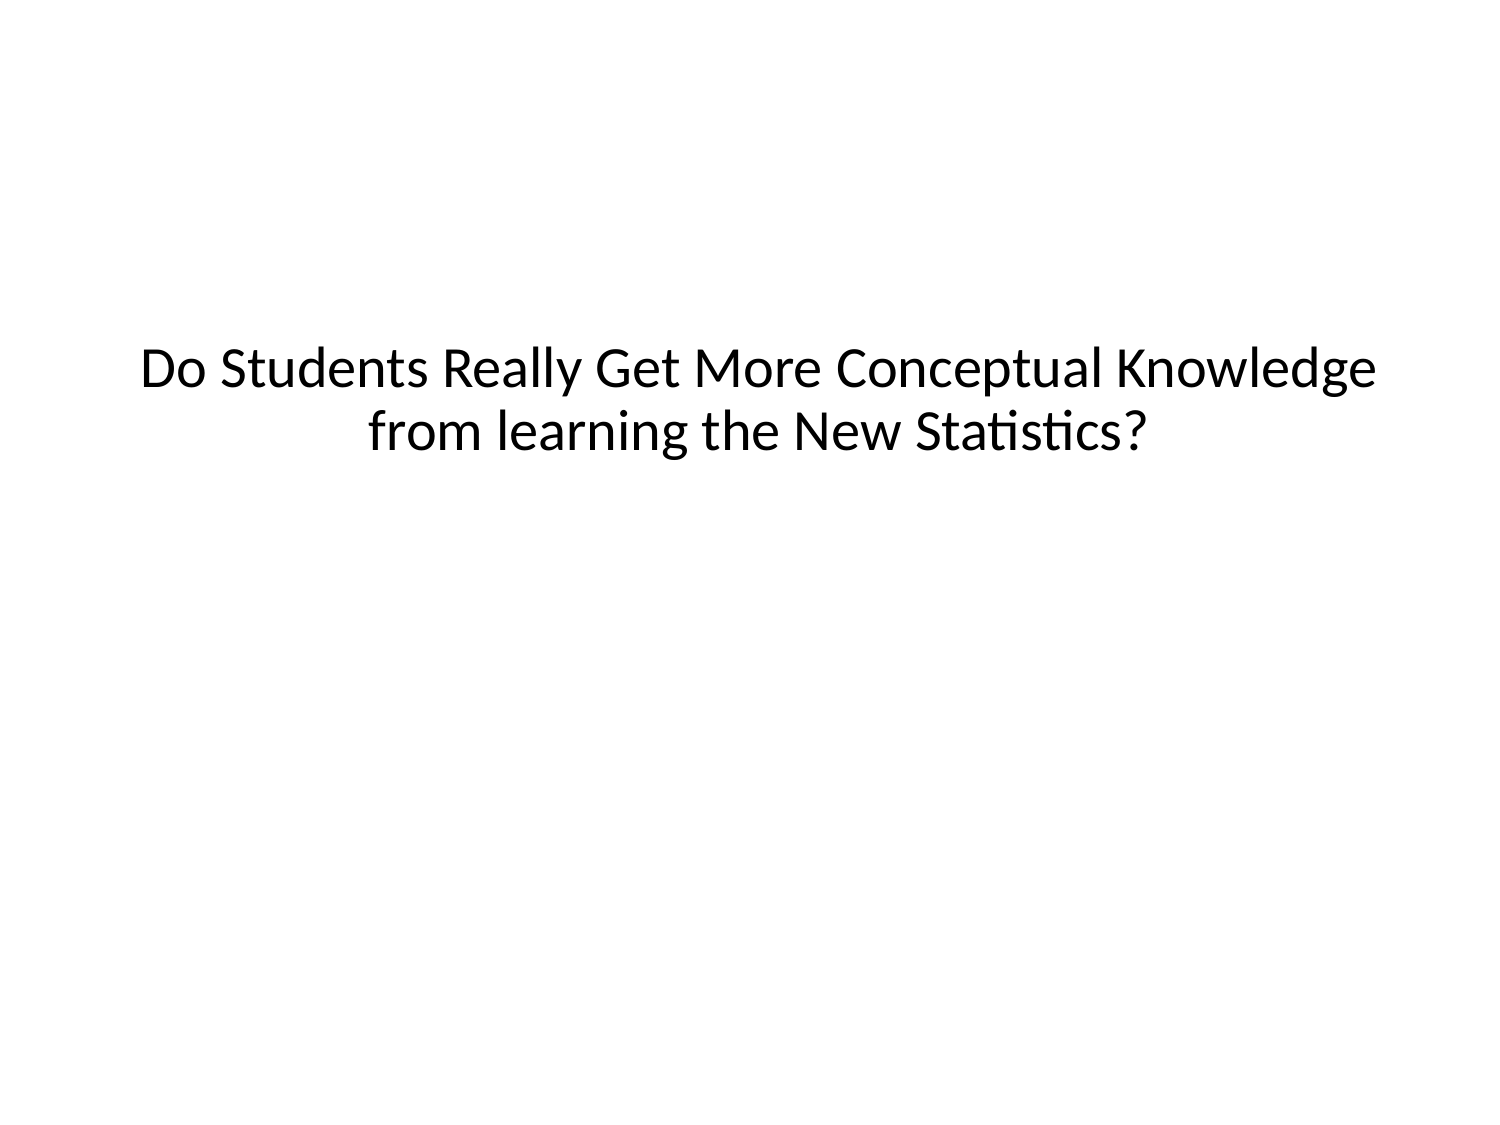

#

Do Students Really Get More Conceptual Knowledge from learning the New Statistics?